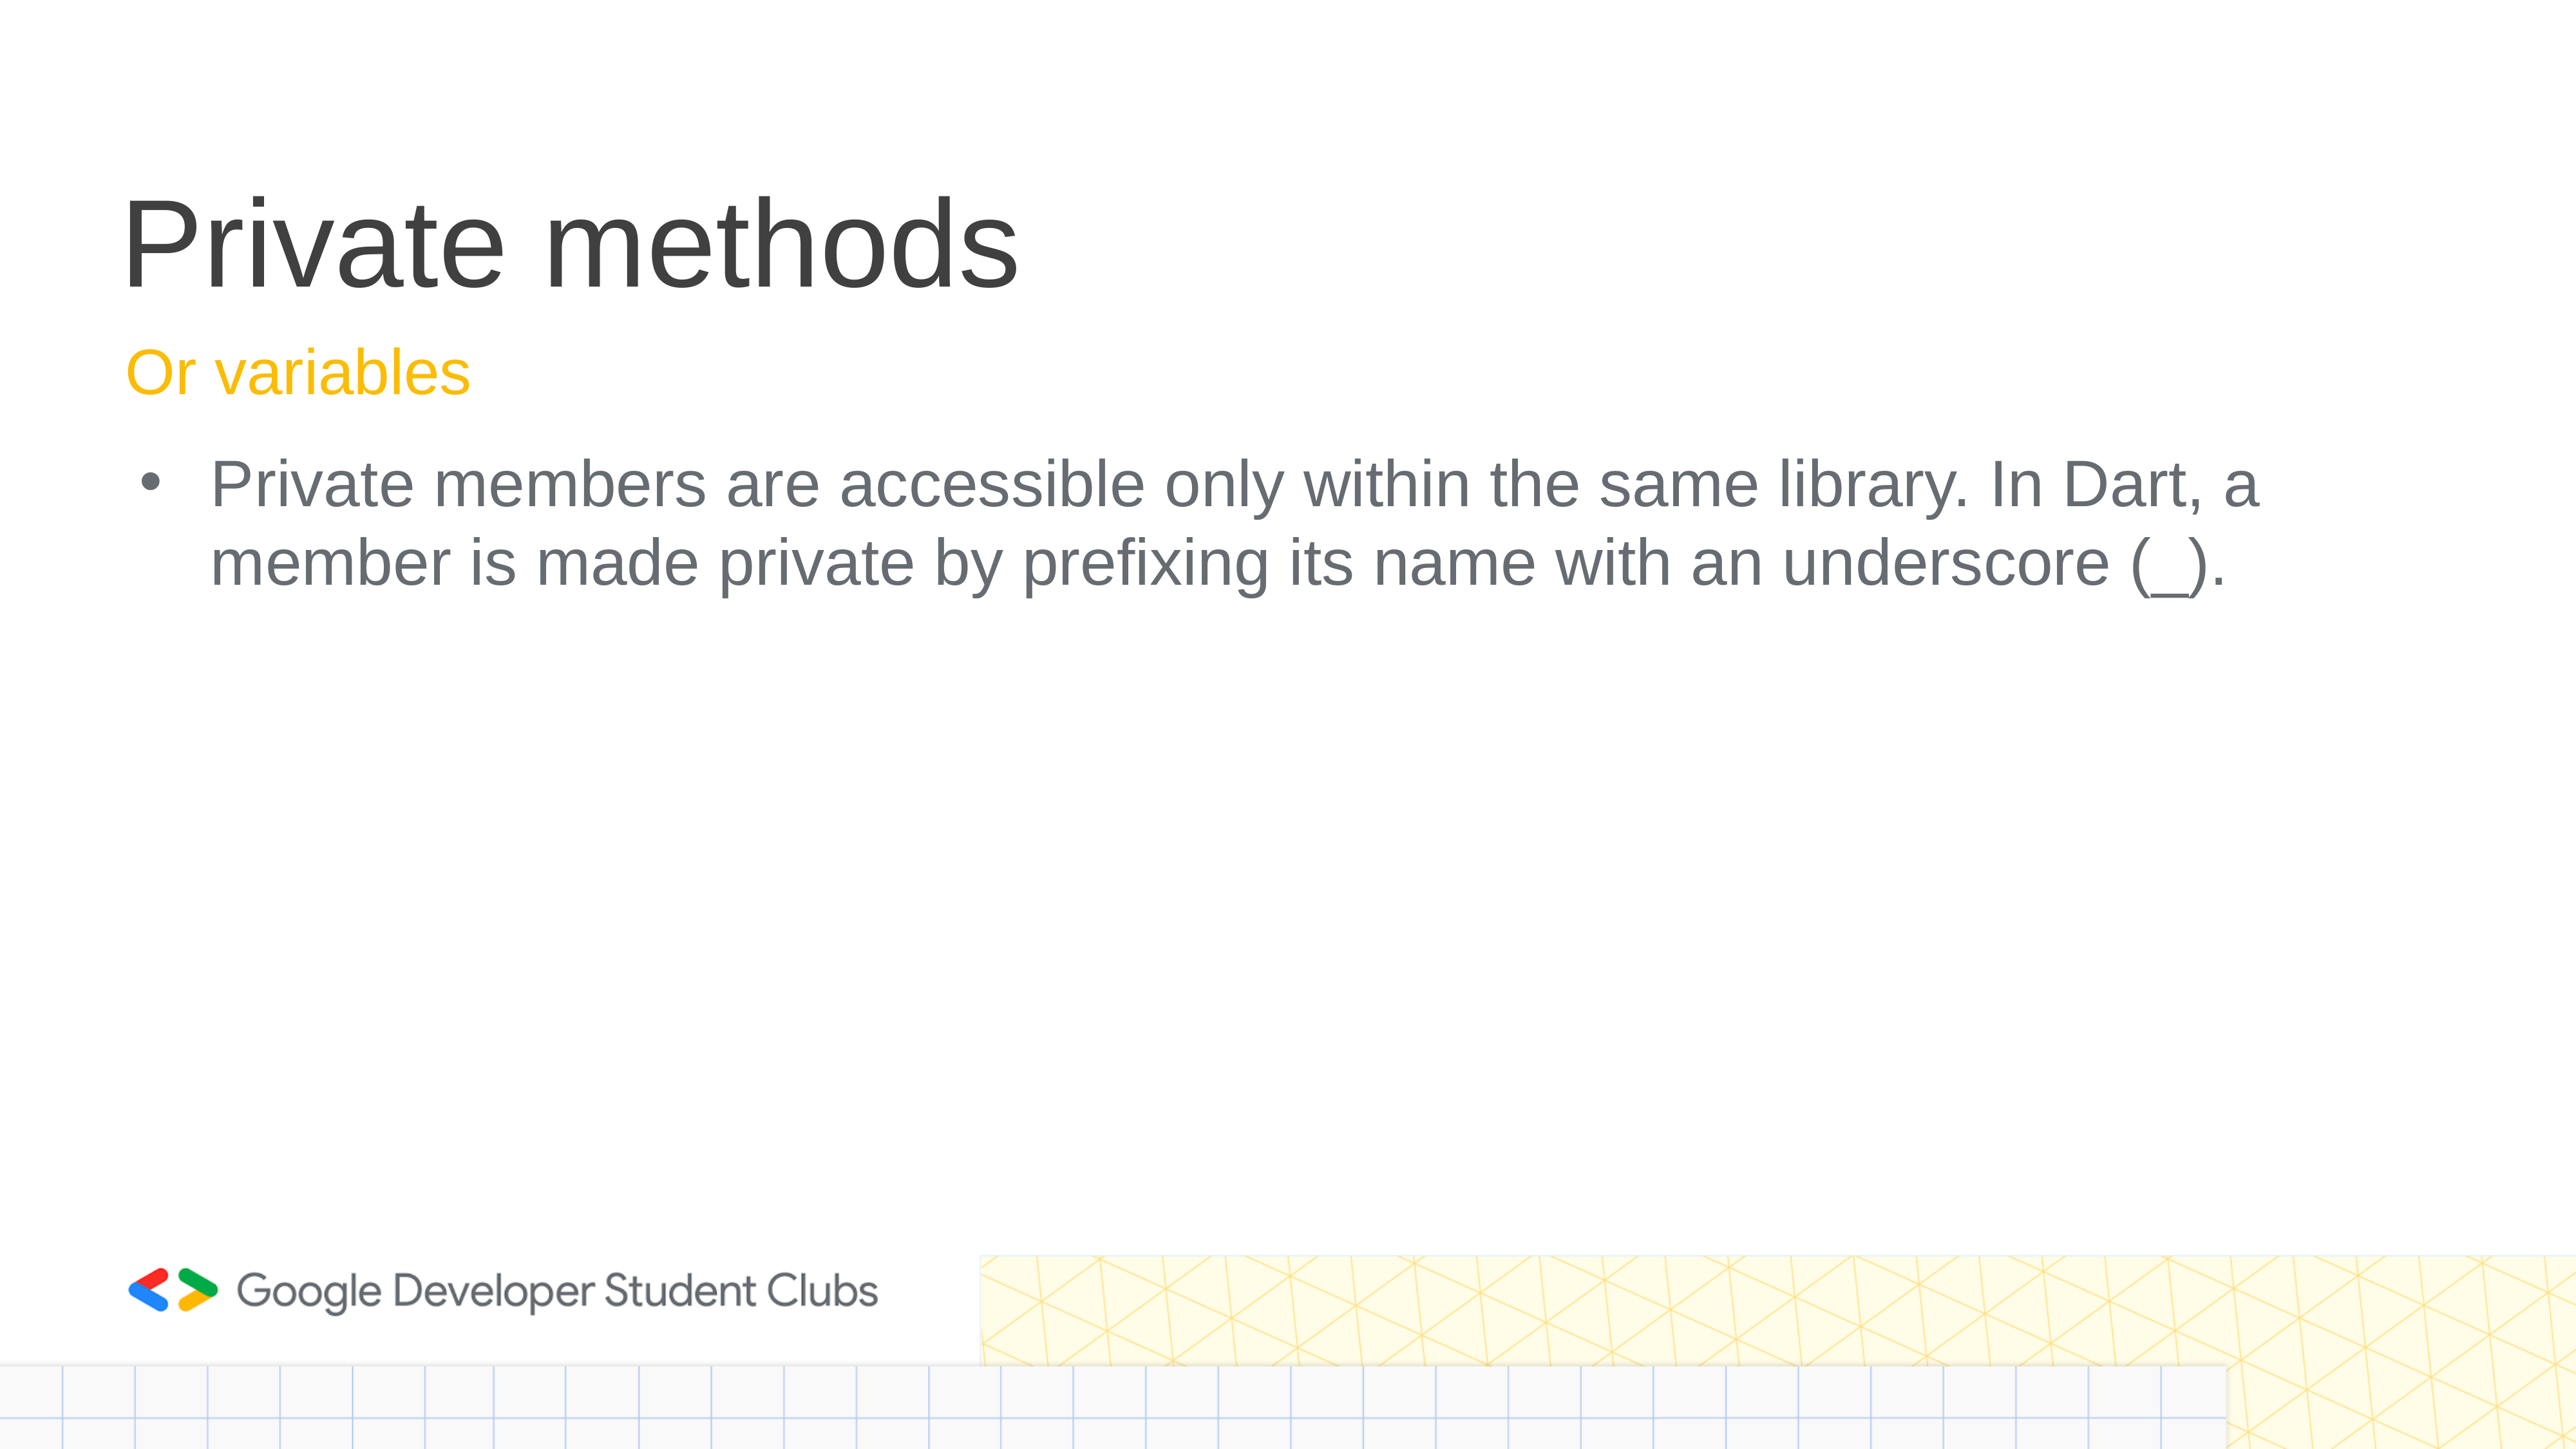

# Private methods
Or variables
Private members are accessible only within the same library. In Dart, a member is made private by prefixing its name with an underscore (_).